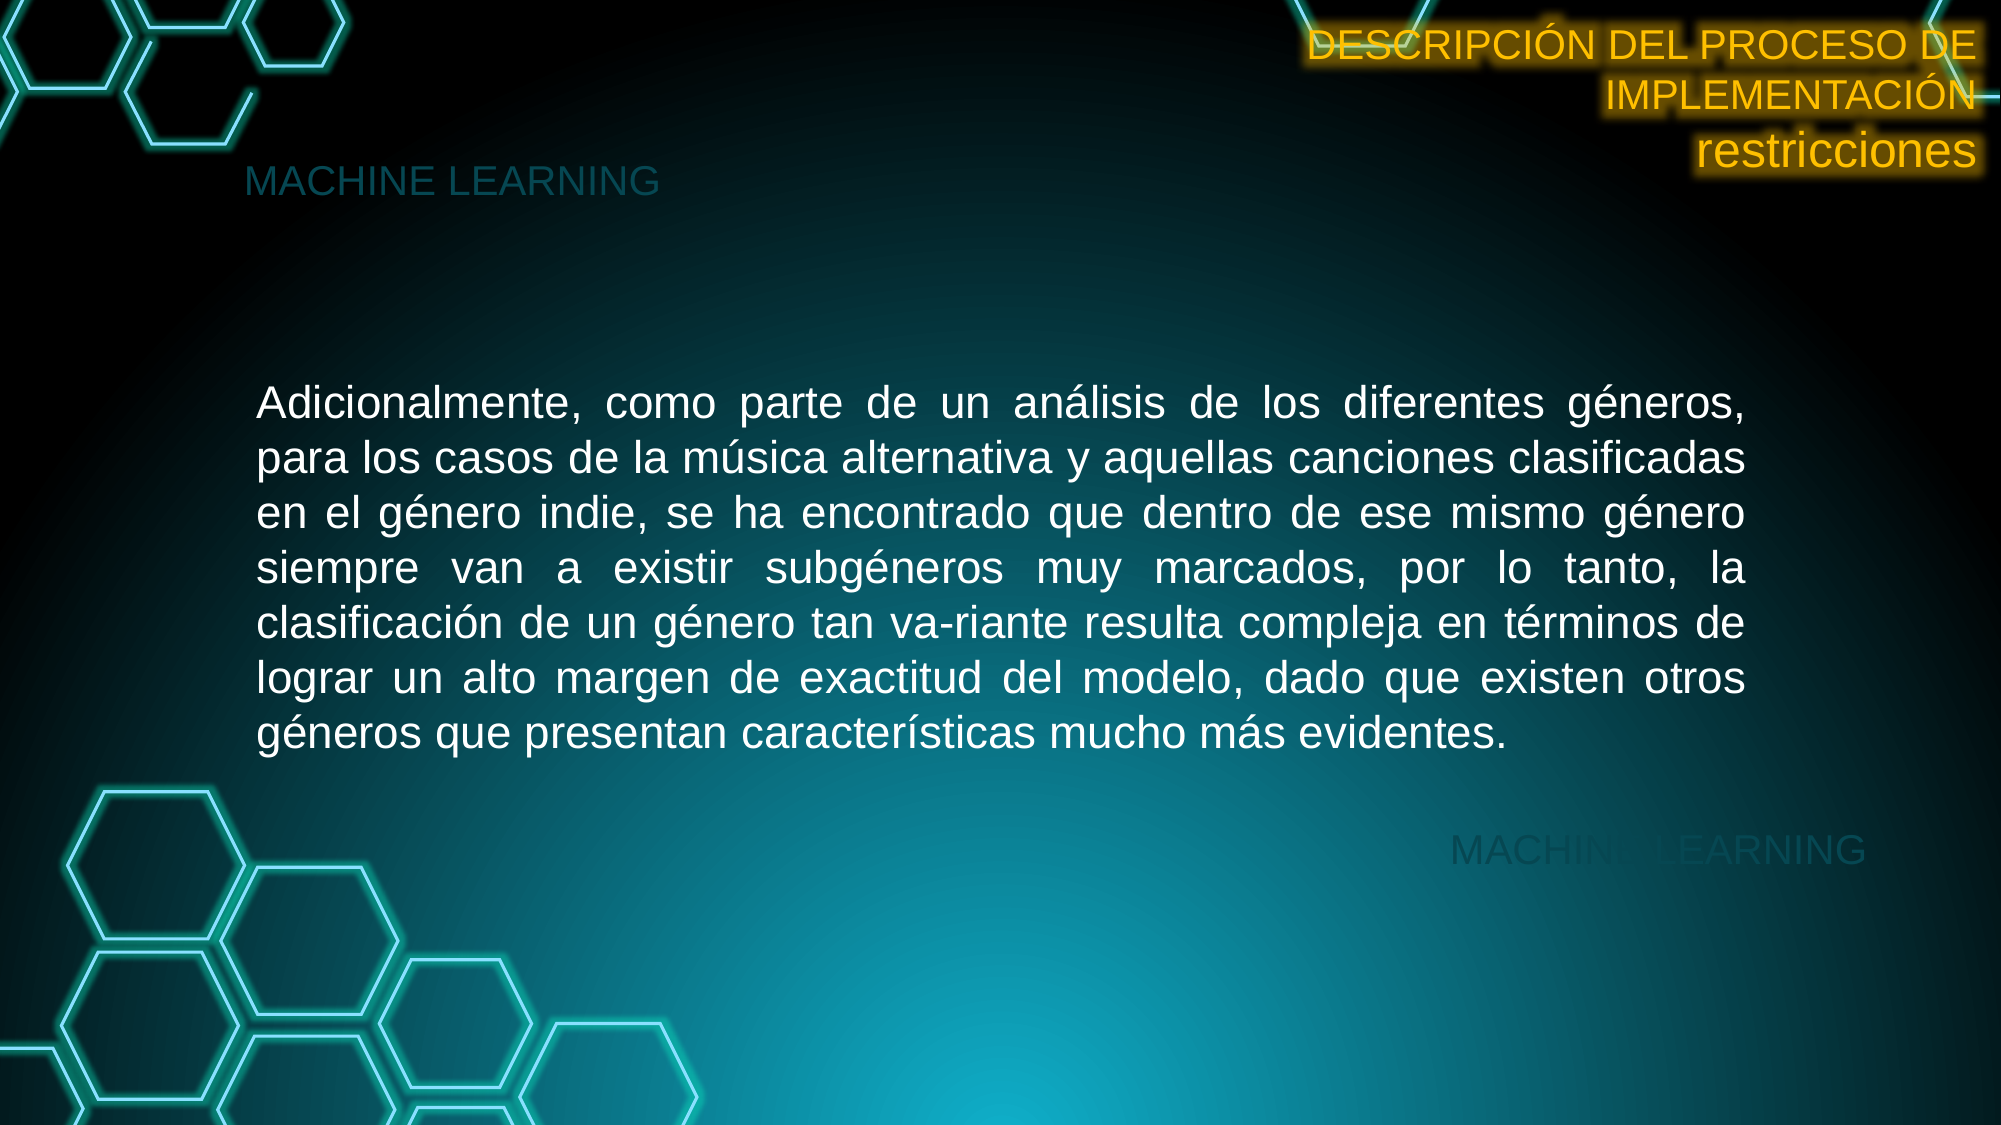

DESCRIPCIÓN DEL PROCESO DE IMPLEMENTACIÓN
restricciones

MACHINE LEARNING

Adicionalmente, como parte de un análisis de los diferentes géneros, para los casos de la música alternativa y aquellas canciones clasificadas en el género indie, se ha encontrado que dentro de ese mismo género siempre van a existir subgéneros muy marcados, por lo tanto, la clasificación de un género tan va-riante resulta compleja en términos de lograr un alto margen de exactitud del modelo, dado que existen otros géneros que presentan características mucho más evidentes.

MACHINE LEARNING